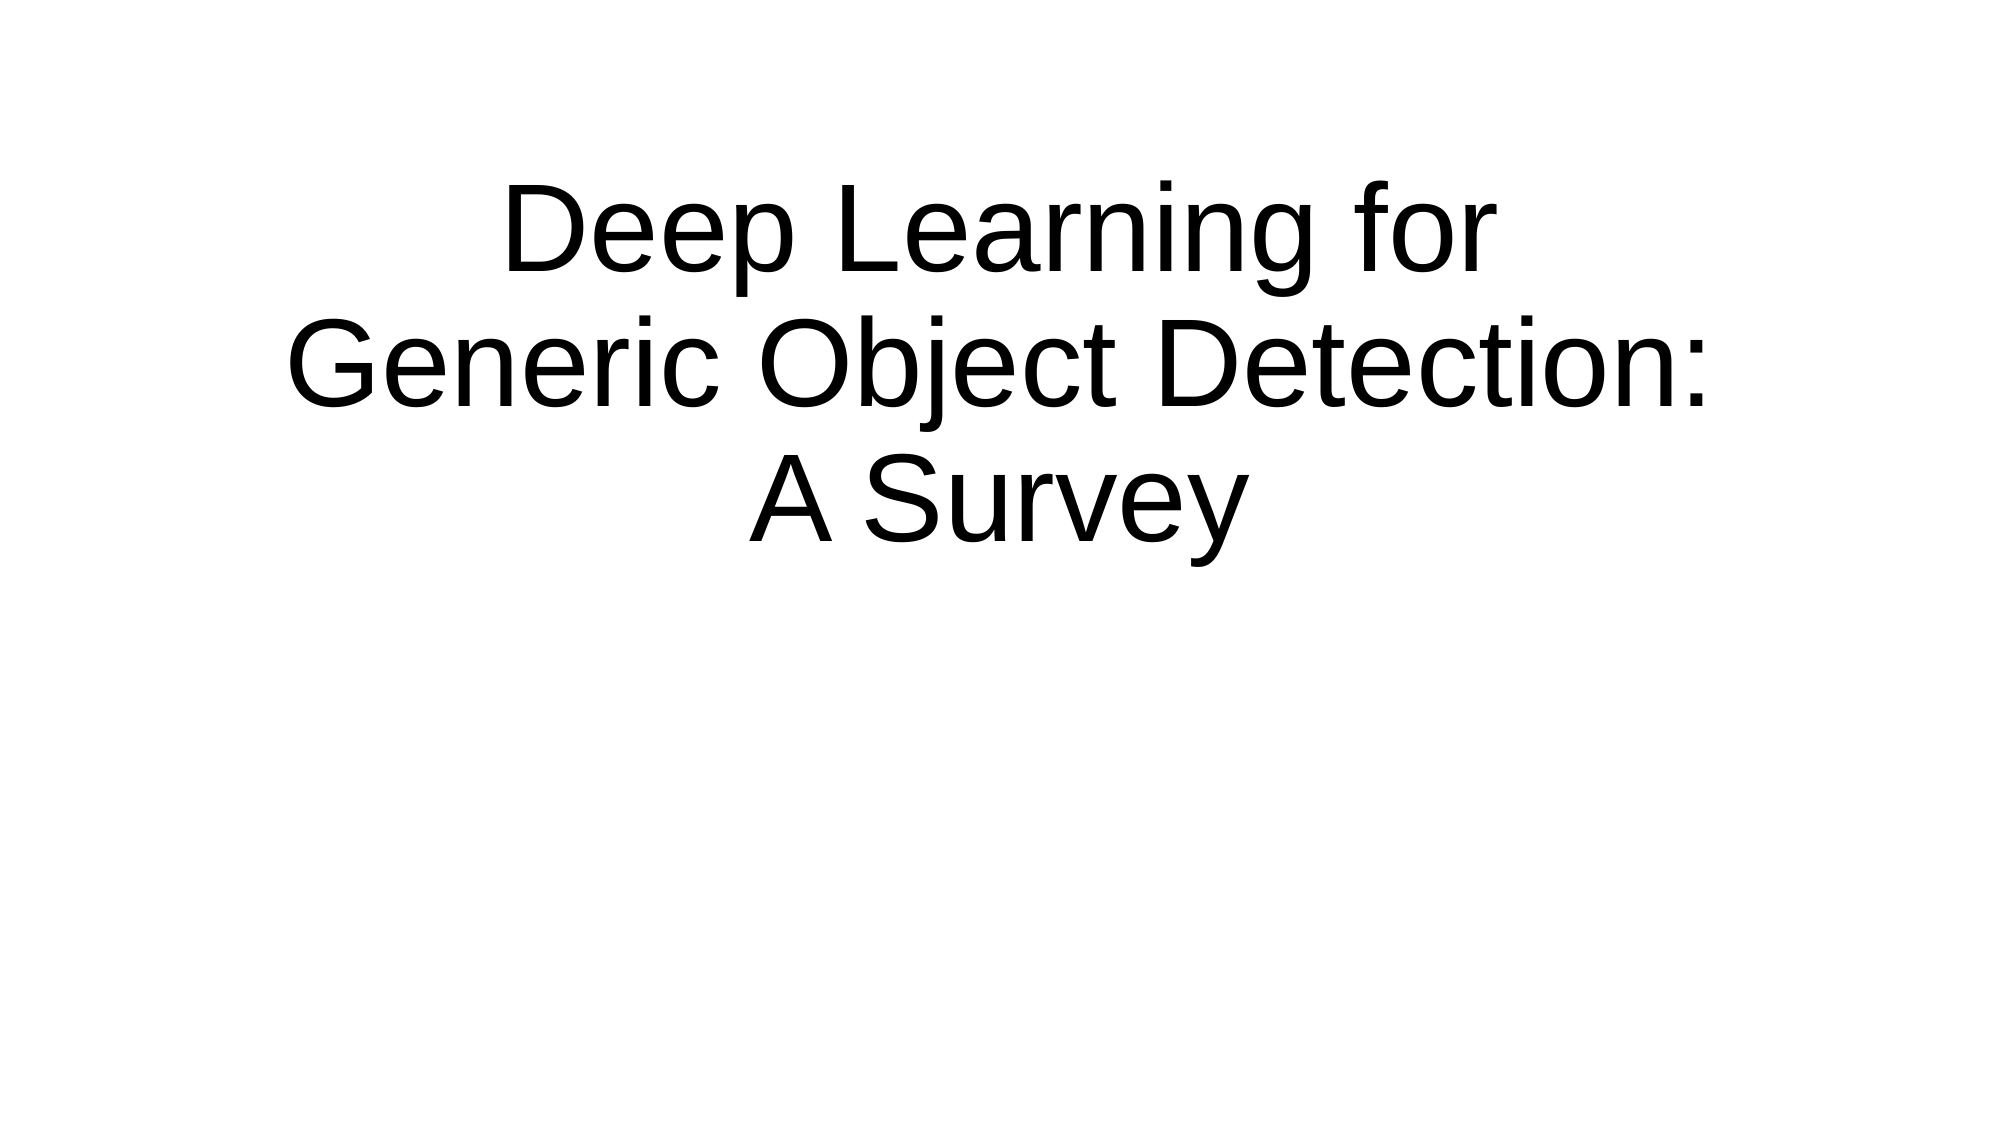

# Deep Learning for Generic Object Detection: A Survey